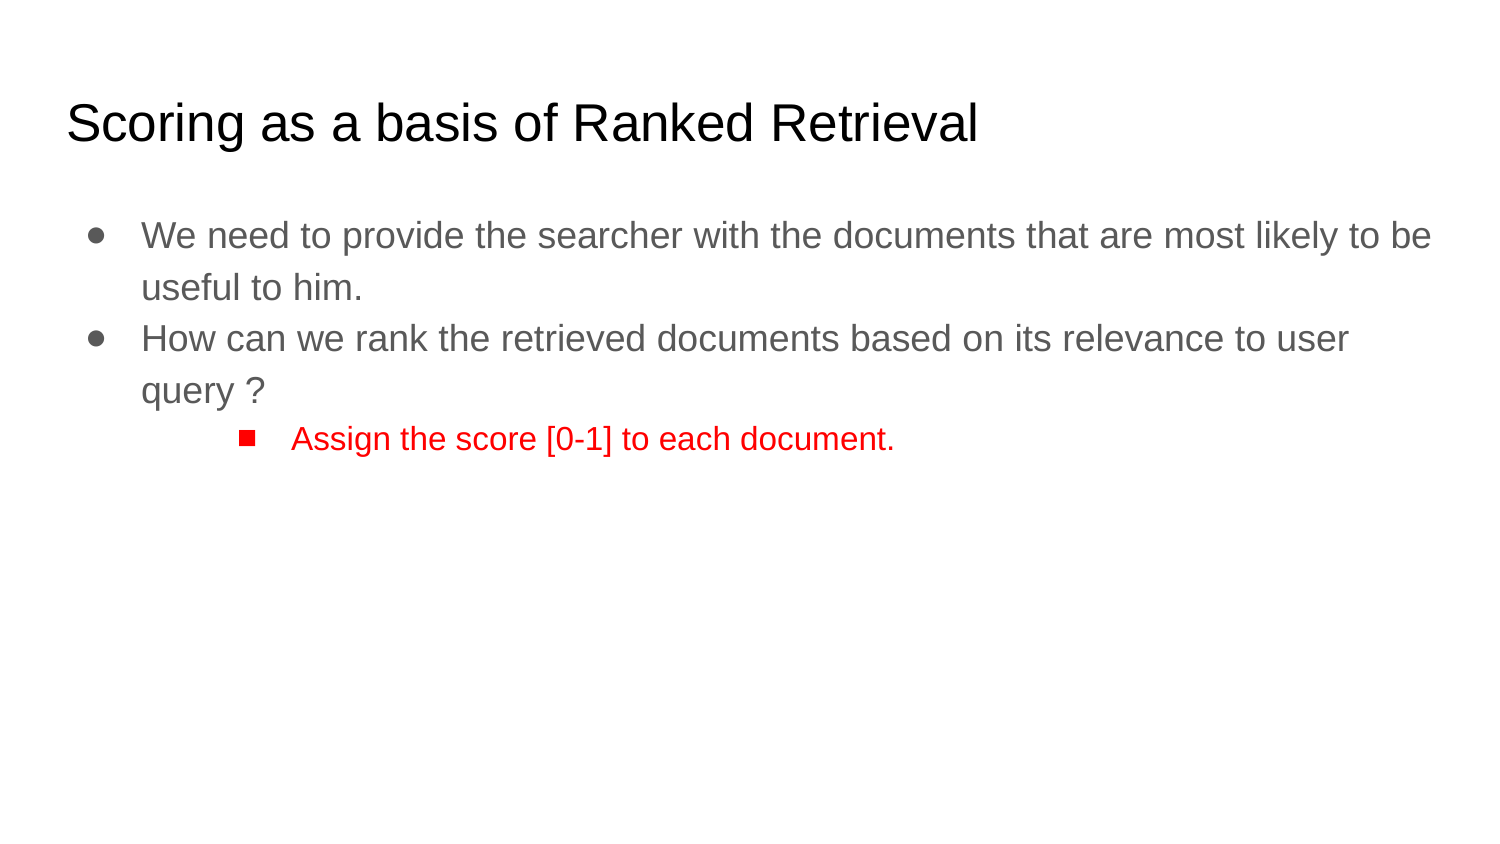

# Scoring as a basis of Ranked Retrieval
We need to provide the searcher with the documents that are most likely to be useful to him.
How can we rank the retrieved documents based on its relevance to user query ?
Assign the score [0-1] to each document.